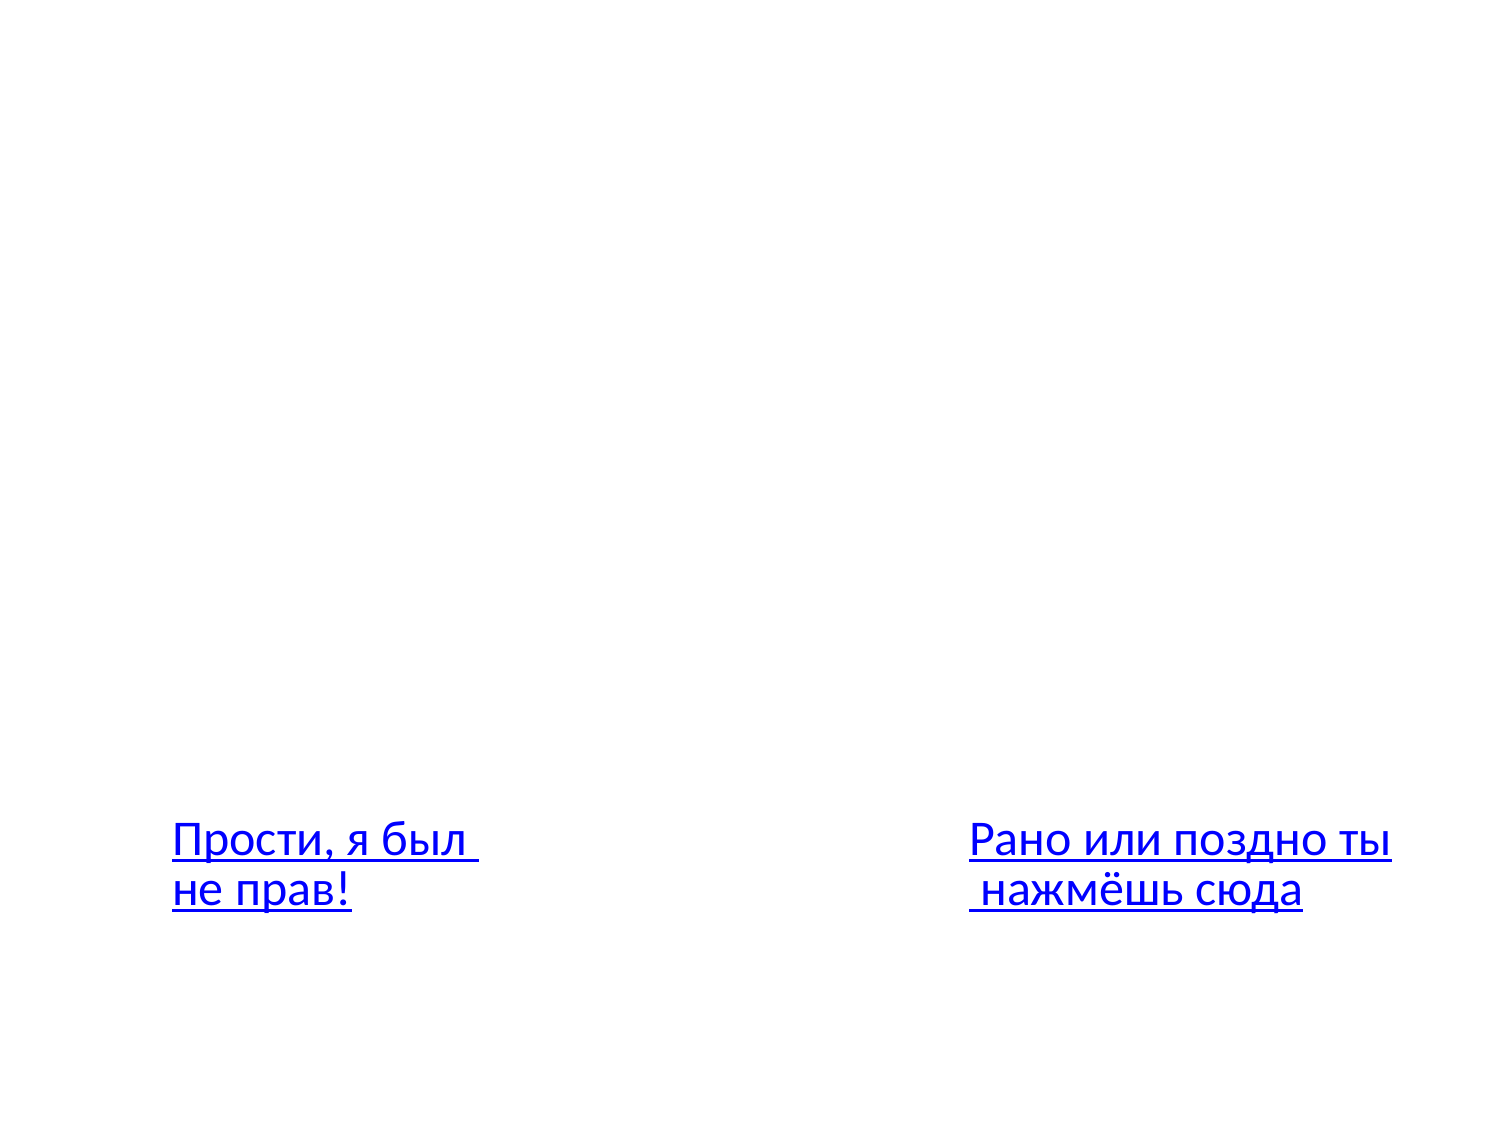

Прости, я был не прав!
Рано или поздно ты нажмёшь сюда